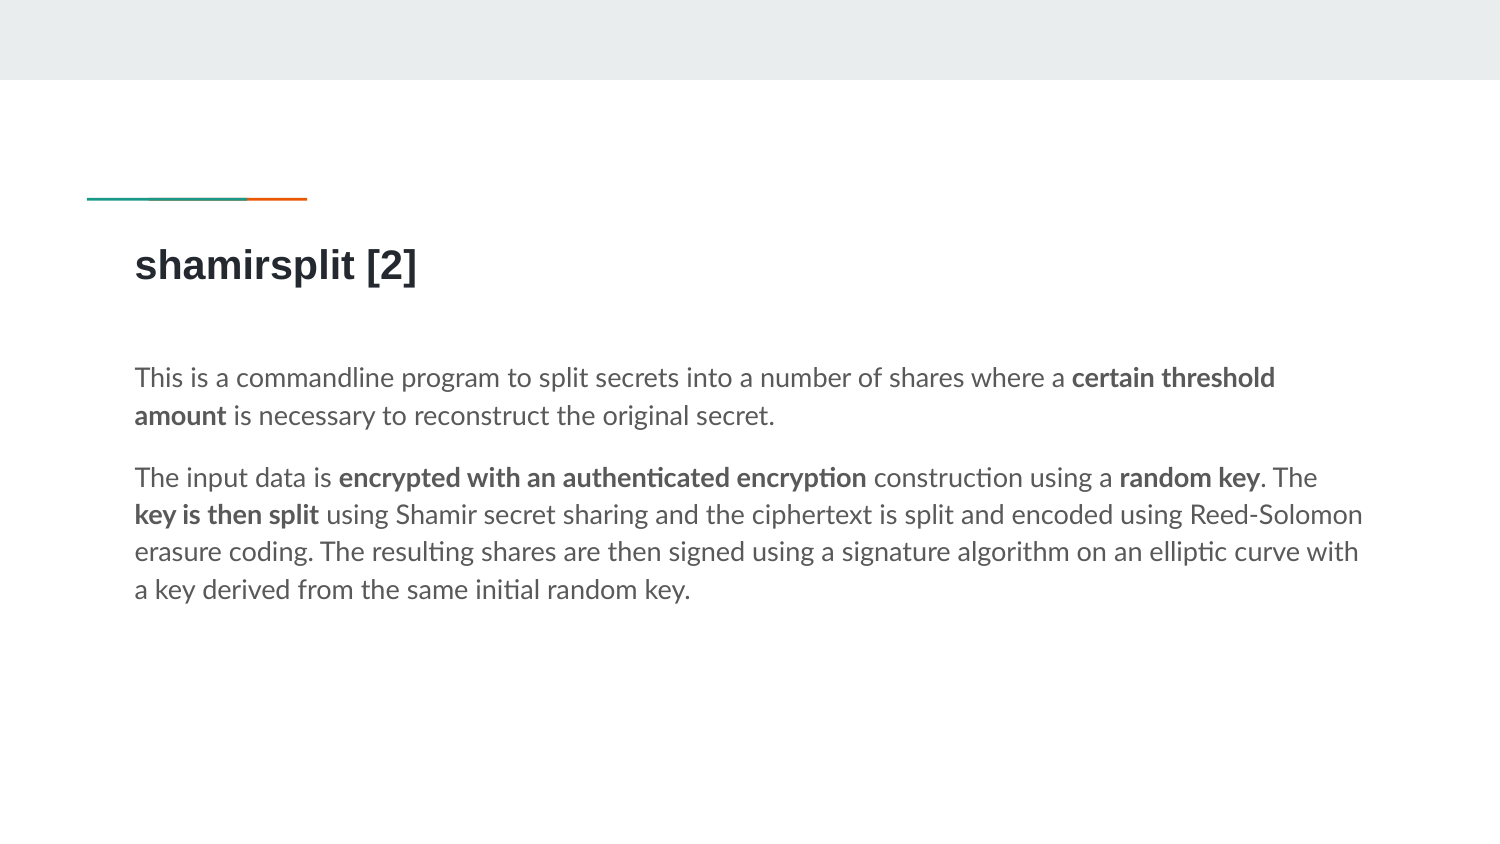

# shamirsplit [2]
This is a commandline program to split secrets into a number of shares where a certain threshold amount is necessary to reconstruct the original secret.
The input data is encrypted with an authenticated encryption construction using a random key. The key is then split using Shamir secret sharing and the ciphertext is split and encoded using Reed-Solomon erasure coding. The resulting shares are then signed using a signature algorithm on an elliptic curve with a key derived from the same initial random key.